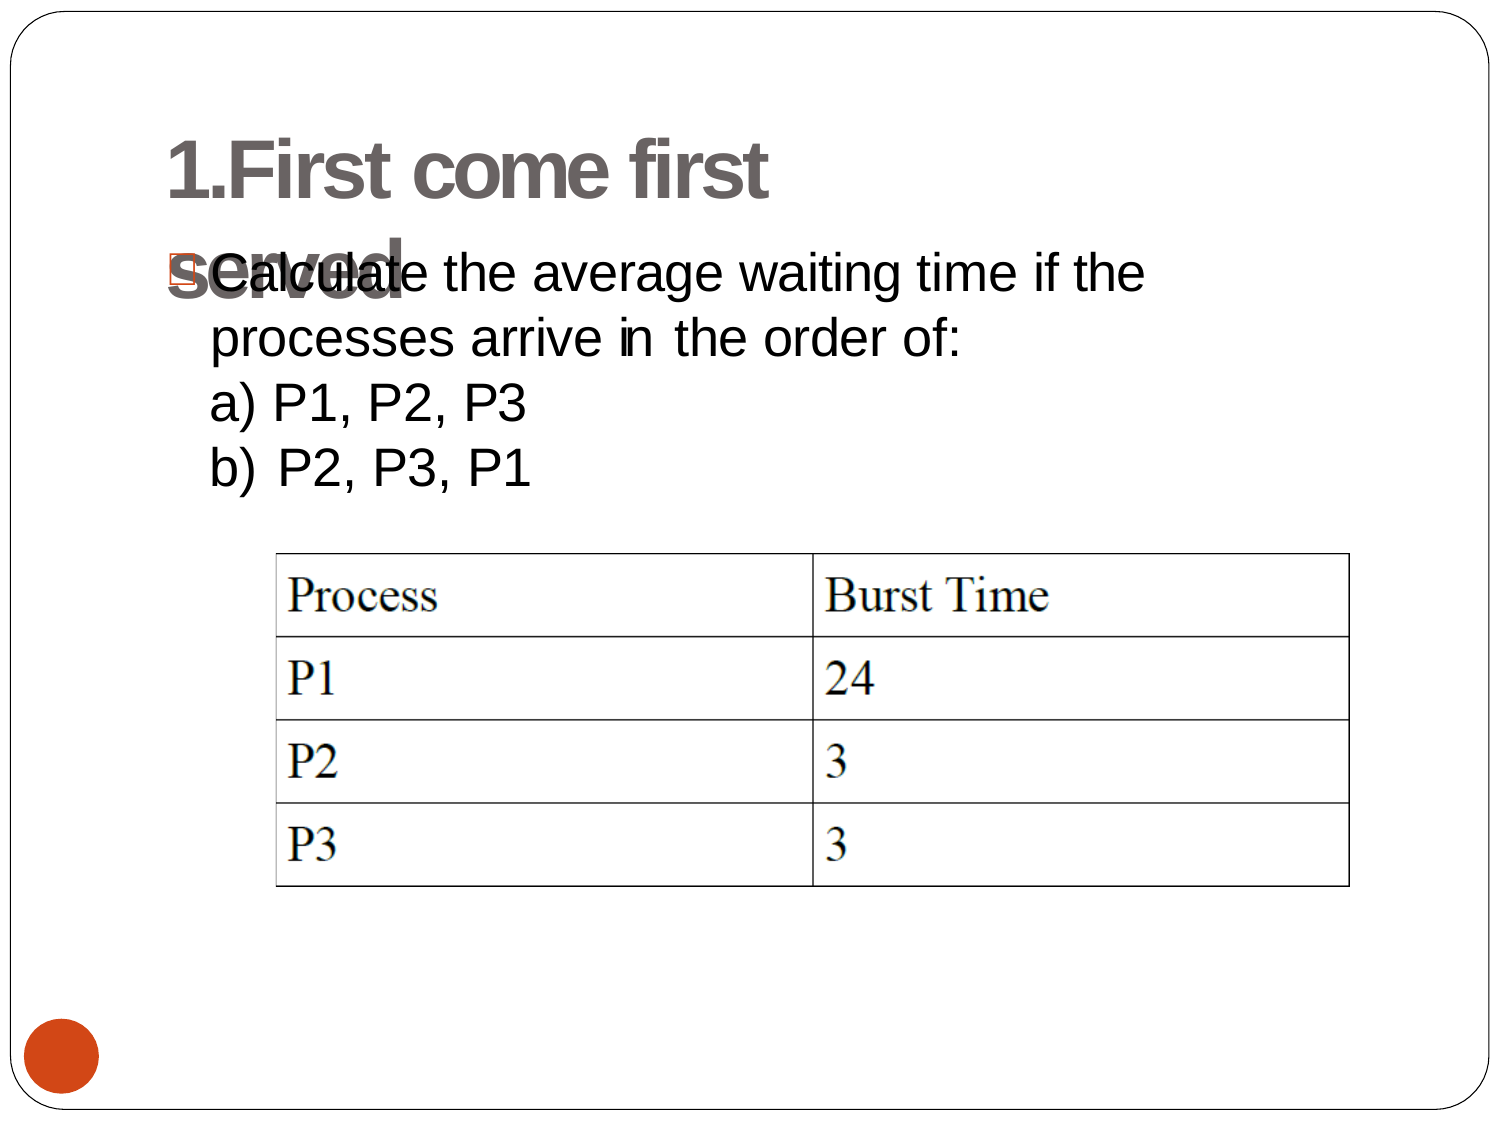

# 1.First come first served
Calculate the average waiting time if the processes arrive in  the order of:
P1, P2, P3
P2, P3, P1